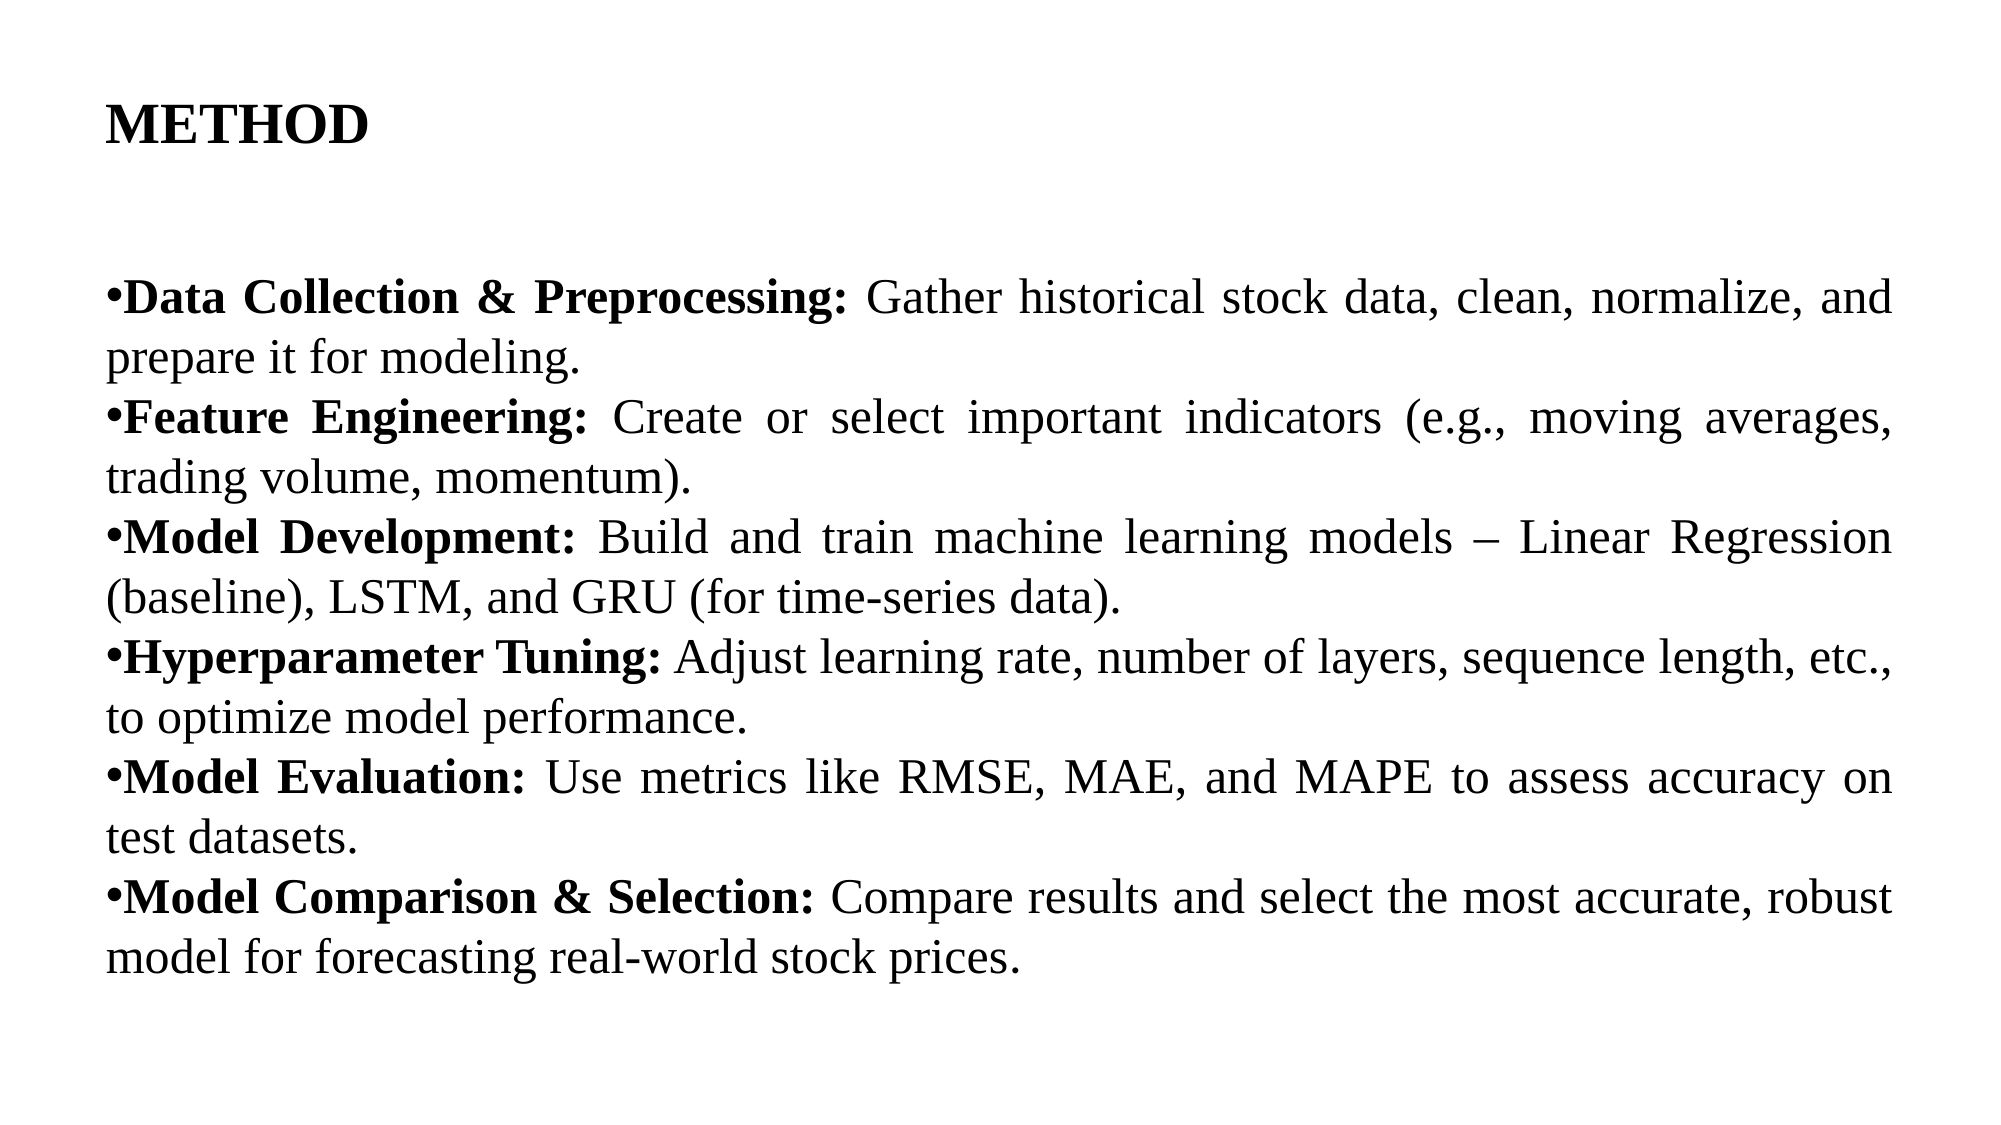

METHOD
Data Collection & Preprocessing: Gather historical stock data, clean, normalize, and prepare it for modeling.
Feature Engineering: Create or select important indicators (e.g., moving averages, trading volume, momentum).
Model Development: Build and train machine learning models – Linear Regression (baseline), LSTM, and GRU (for time-series data).
Hyperparameter Tuning: Adjust learning rate, number of layers, sequence length, etc., to optimize model performance.
Model Evaluation: Use metrics like RMSE, MAE, and MAPE to assess accuracy on test datasets.
Model Comparison & Selection: Compare results and select the most accurate, robust model for forecasting real-world stock prices.